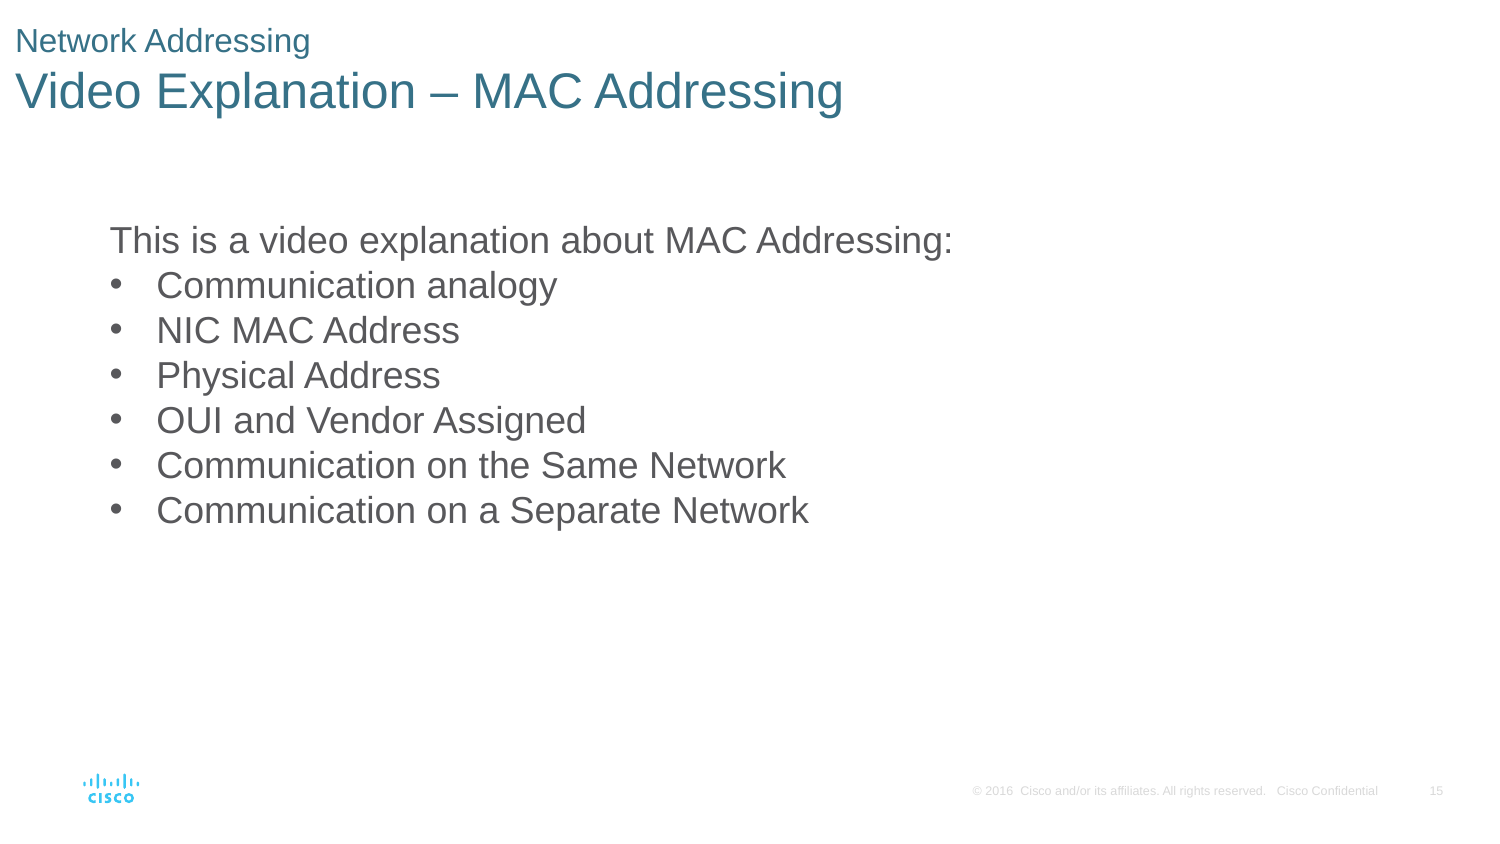

# Network Addressing Video Explanation – MAC Addressing
This is a video explanation about MAC Addressing:
Communication analogy
NIC MAC Address
Physical Address
OUI and Vendor Assigned
Communication on the Same Network
Communication on a Separate Network